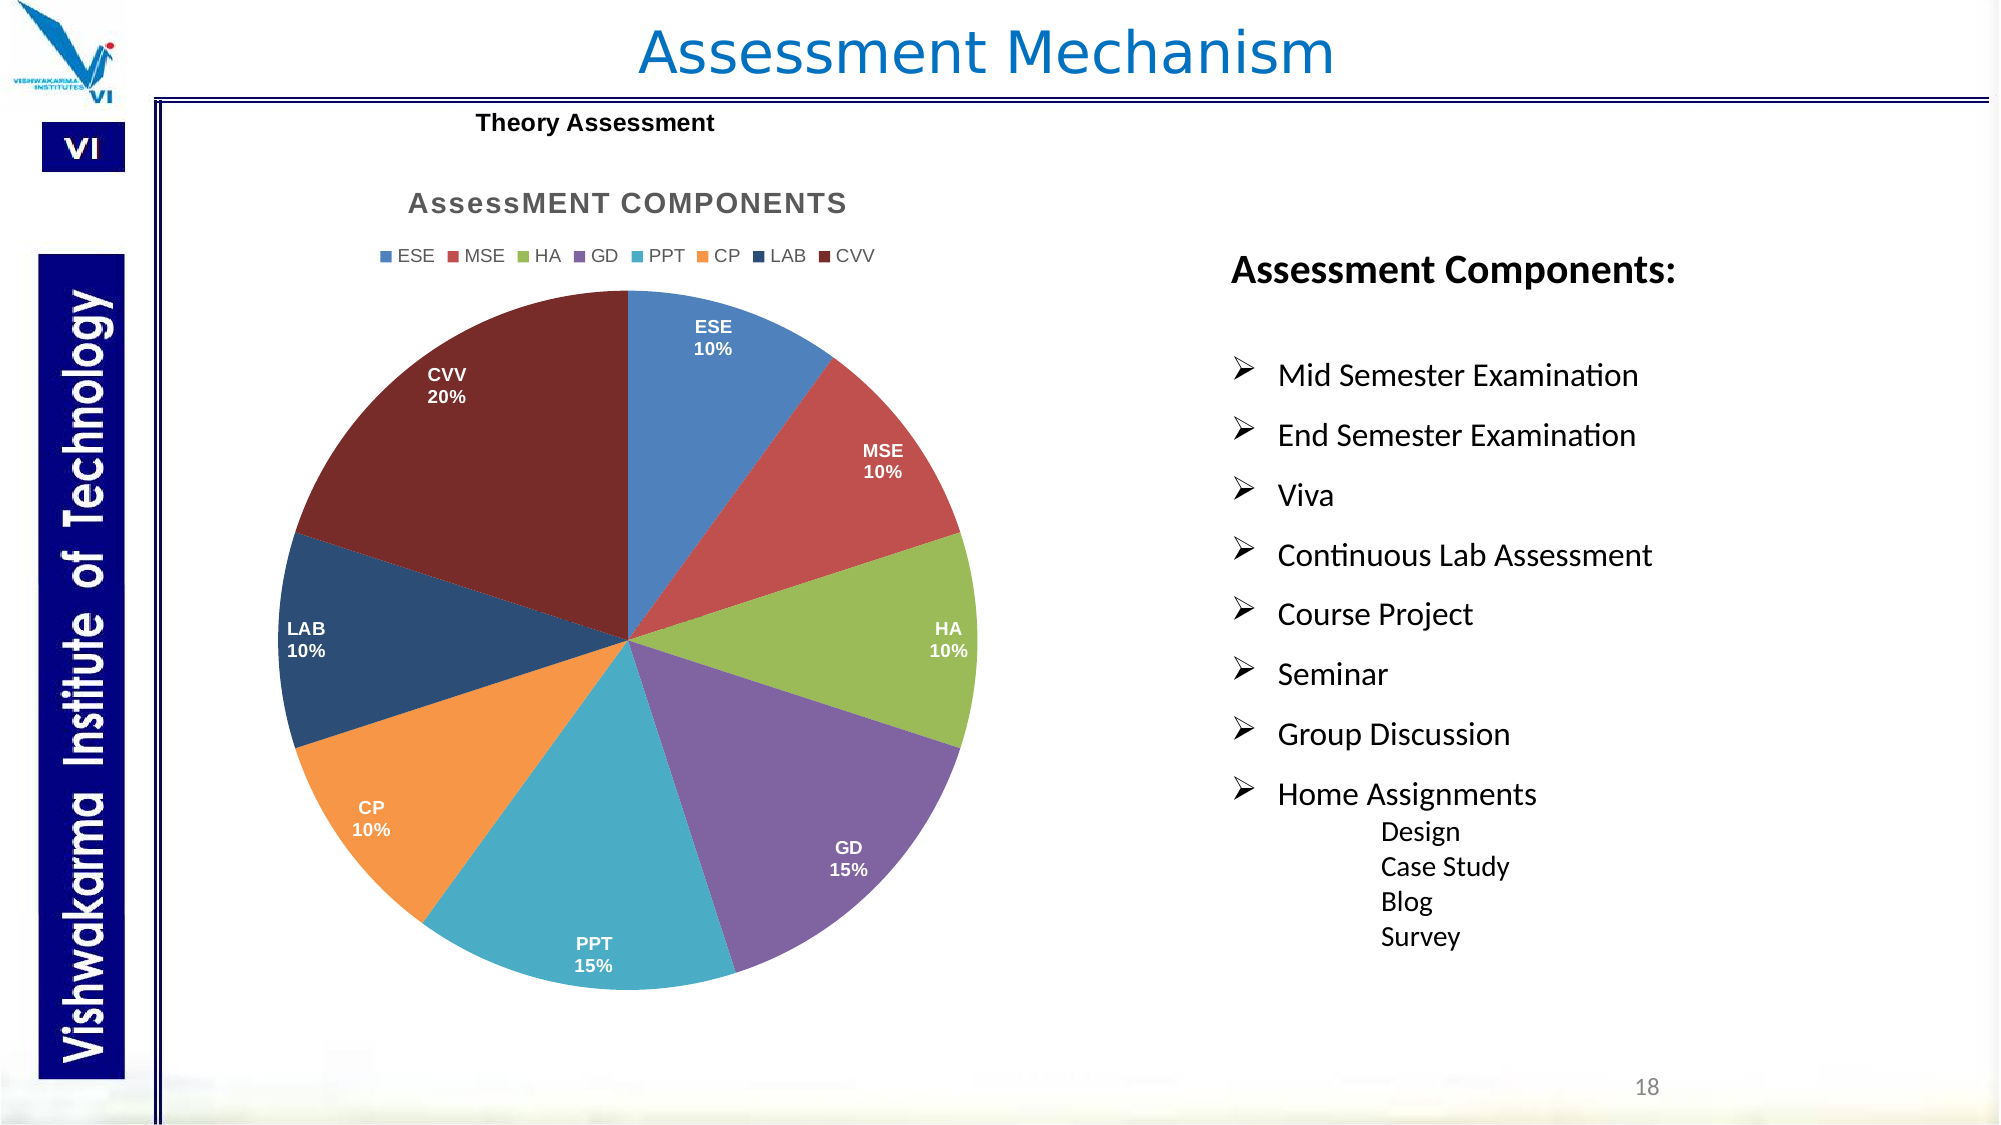

Assessment Mechanism

### Chart: Theory Assessment

| Category |
|---|

### Chart: AssessMENT COMPONENTS

| Category |  |
|---|---|
| ESE | 10.0 |
| MSE | 10.0 |
| HA | 10.0 |
| GD | 15.0 |
| PPT | 15.0 |
| CP | 10.0 |
| LAB | 10.0 |
| CVV | 20.0 |
Assessment Components:

Mid Semester Examination
End Semester Examination
Viva
Continuous Lab Assessment
Course Project
Seminar
Group Discussion
Home Assignments
      	Design
      	Case Study
      	Blog
      	Survey

### Chart: Lab Assessment

| Category |
|---|
18